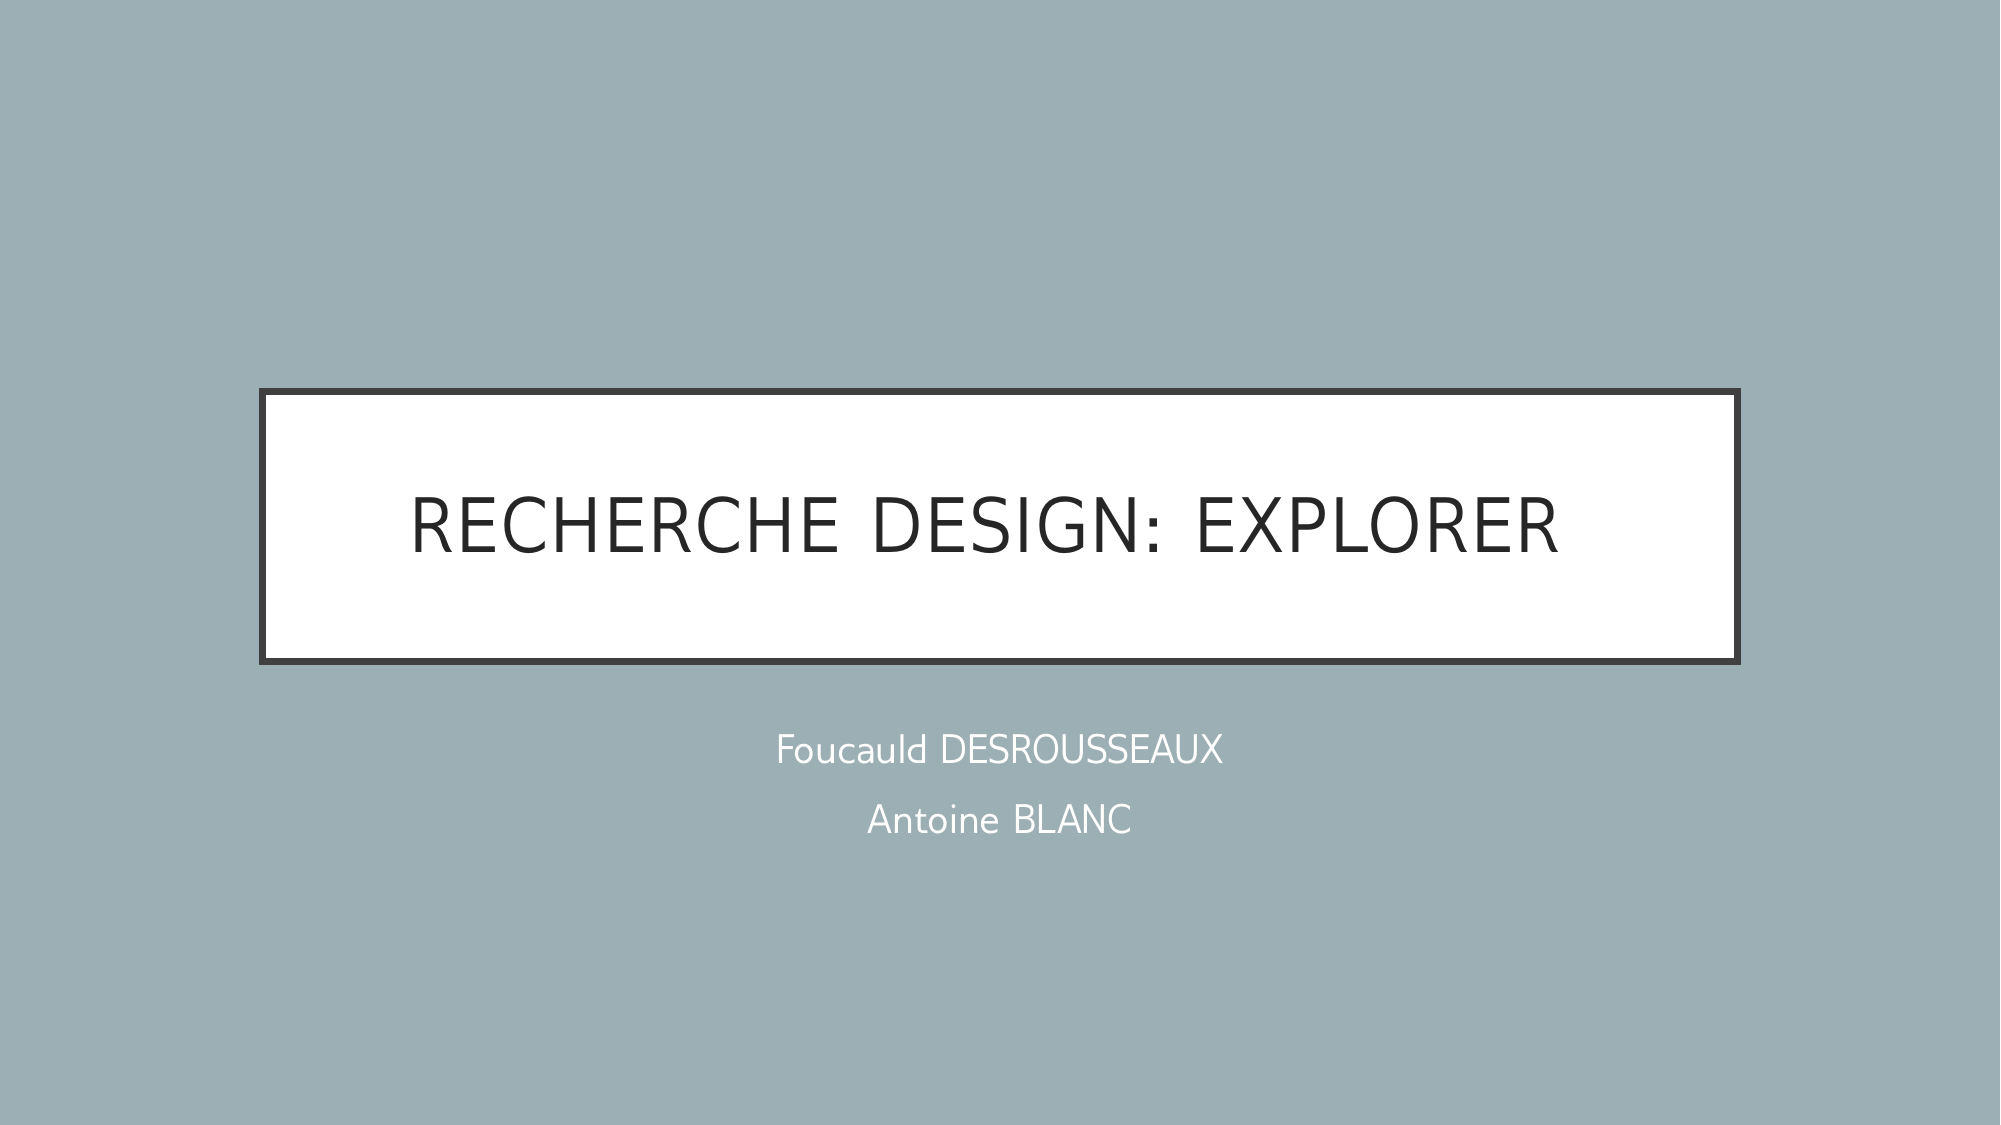

# Recherche Design: Explorer
Foucauld DESROUSSEAUX
Antoine BLANC